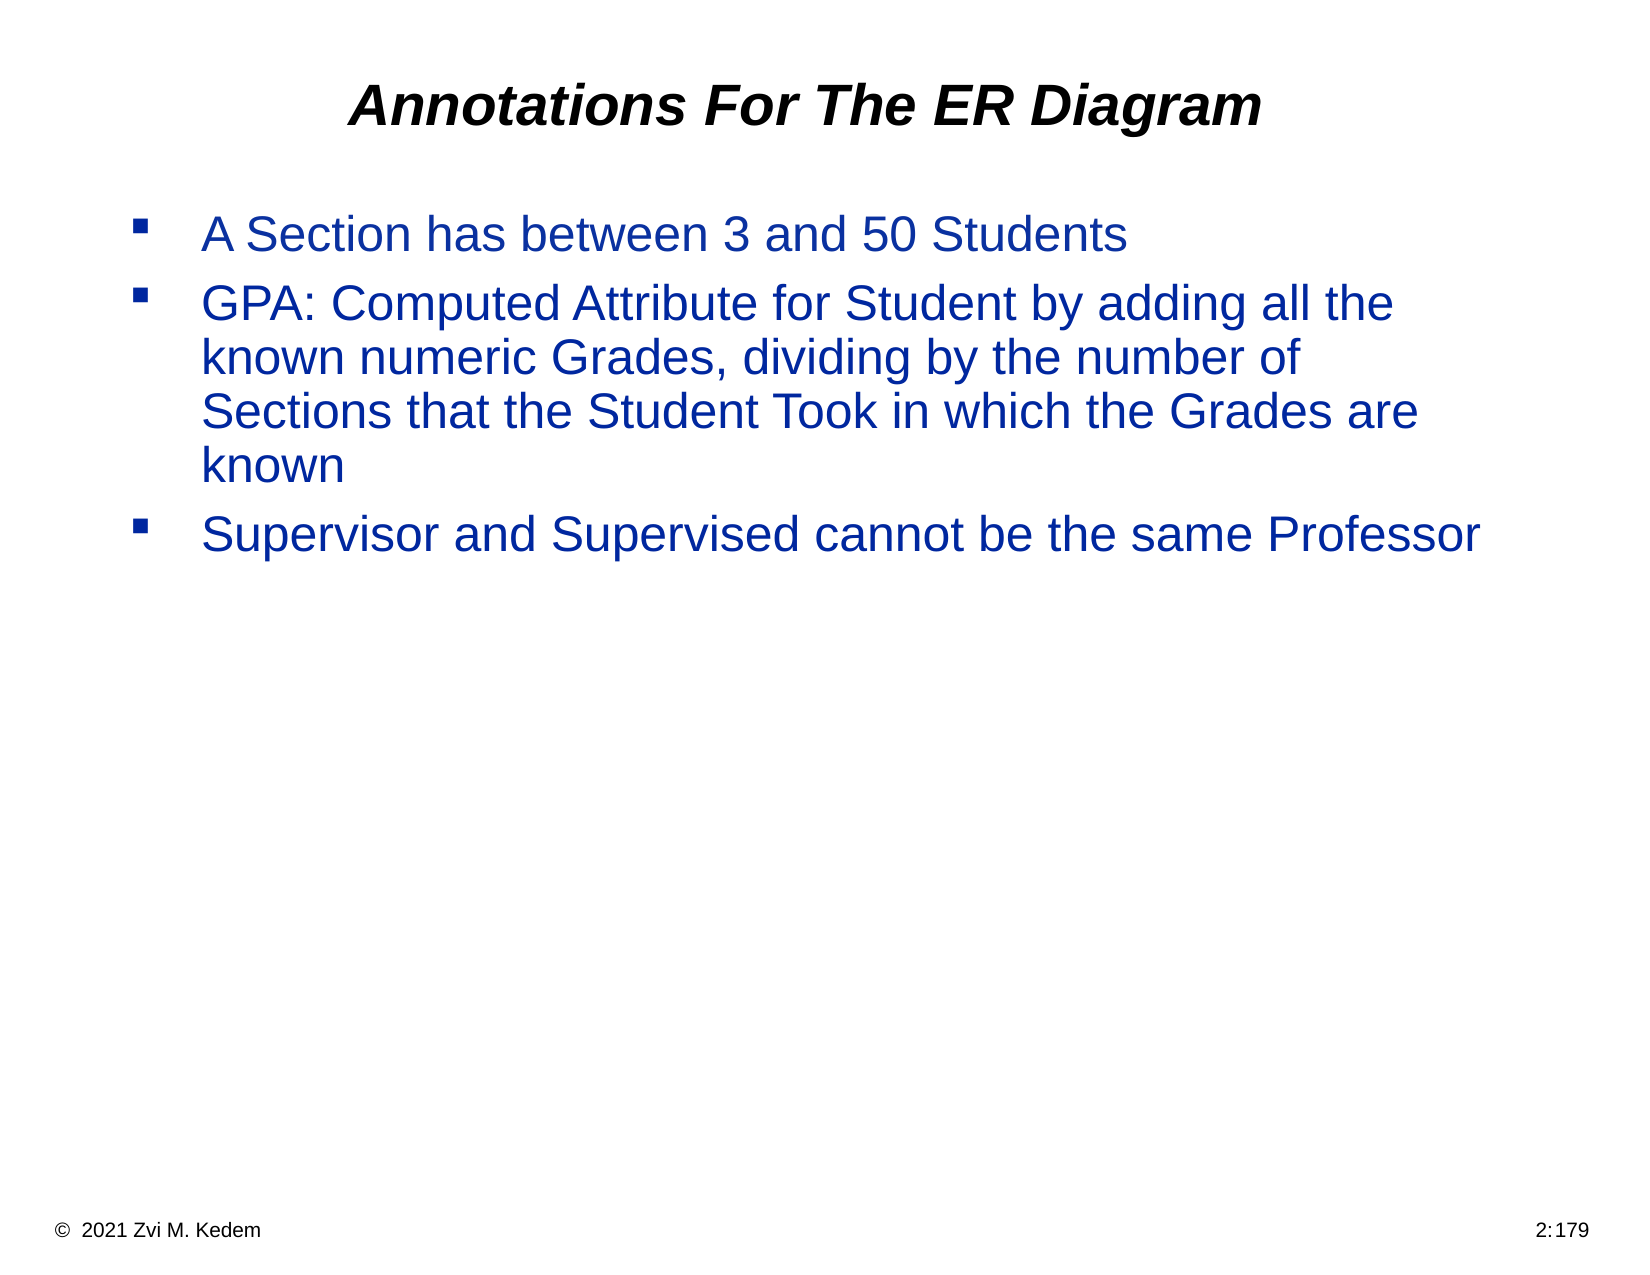

# Annotations For The ER Diagram
A Section has between 3 and 50 Students
GPA: Computed Attribute for Student by adding all the known numeric Grades, dividing by the number of Sections that the Student Took in which the Grades are known
Supervisor and Supervised cannot be the same Professor